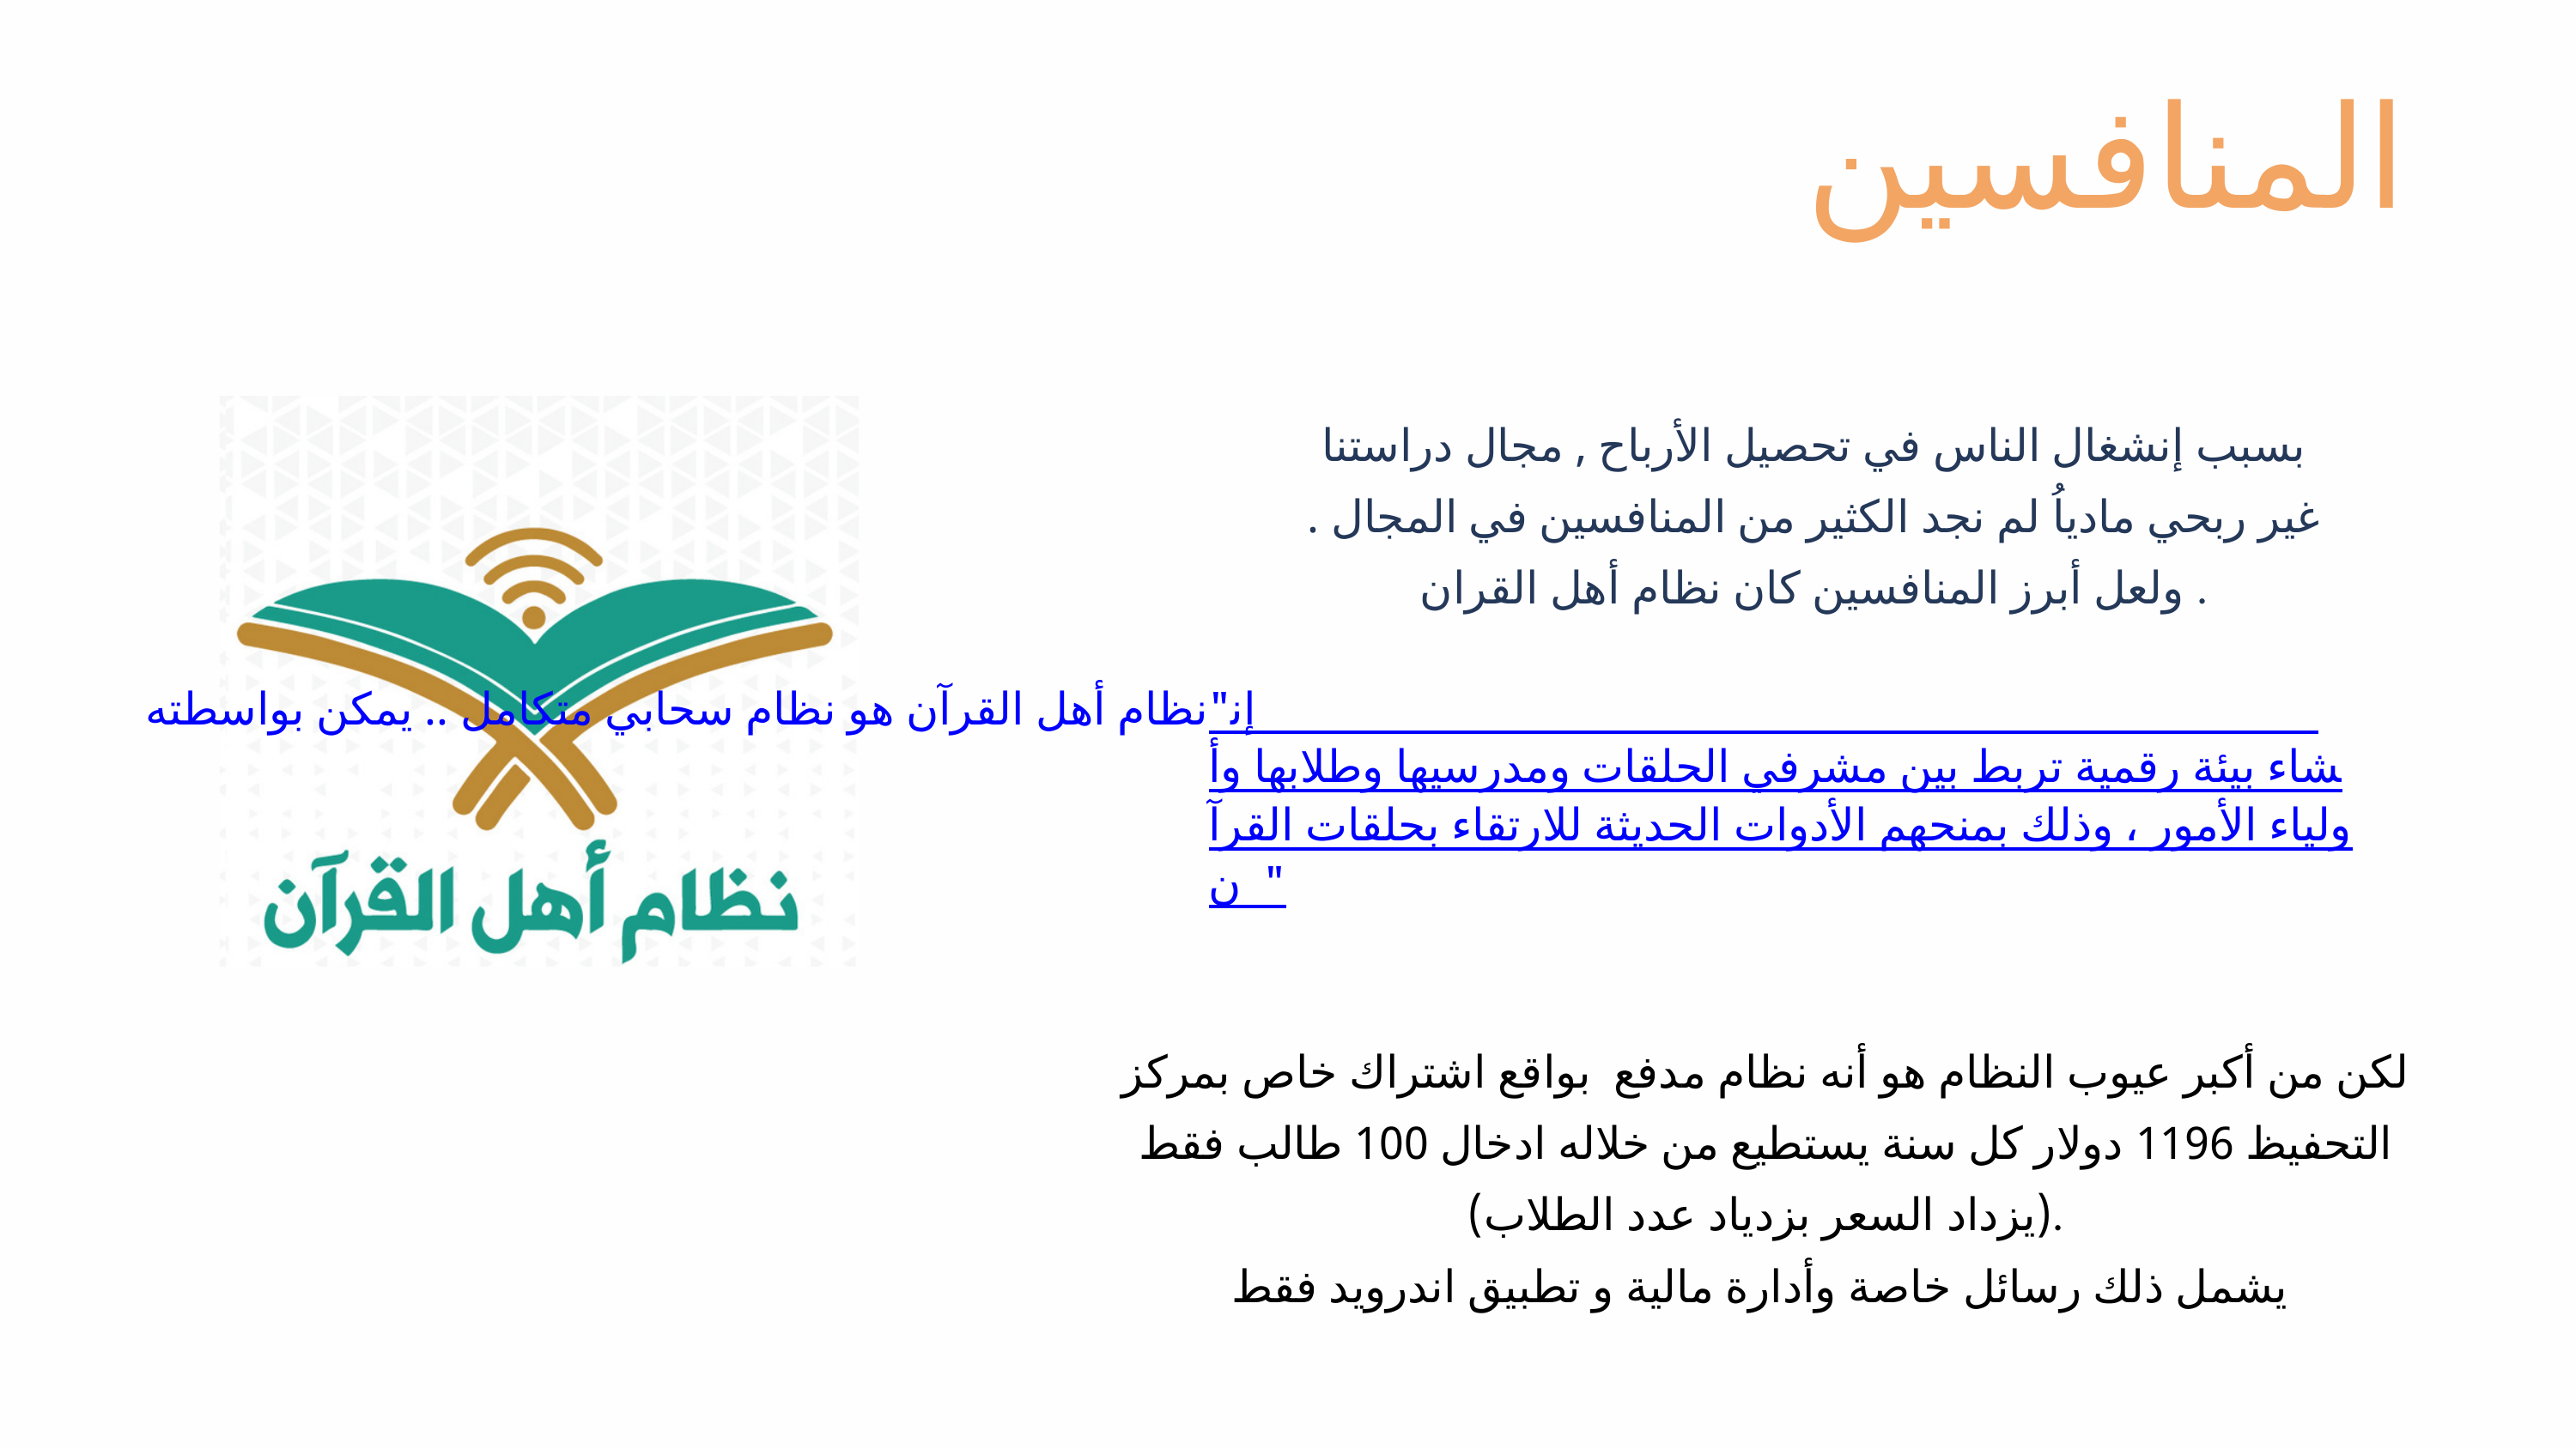

المنافسين

بسبب إنشغال الناس في تحصيل الأرباح , مجال دراستنا غير ربحي مادياُ لم نجد الكثير من المنافسين في المجال . ولعل أبرز المنافسين كان نظام أهل القران .
"نظام أهل القرآن هو نظام سحابي متكامل .. يمكن بواسطته إنشاء بيئة رقمية تربط بين مشرفي الحلقات ومدرسيها وطلابها وأولياء الأمور ، وذلك بمنحهم الأدوات الحديثة للارتقاء بحلقات القرآن"
لكن من أكبر عيوب النظام هو أنه نظام مدفع  بواقع اشتراك خاص بمركز التحفيظ 1196 دولار كل سنة يستطيع من خلاله ادخال 100 طالب فقط (يزداد السعر بزدياد عدد الطلاب).
يشمل ذلك رسائل خاصة وأدارة مالية و تطبيق اندرويد فقط